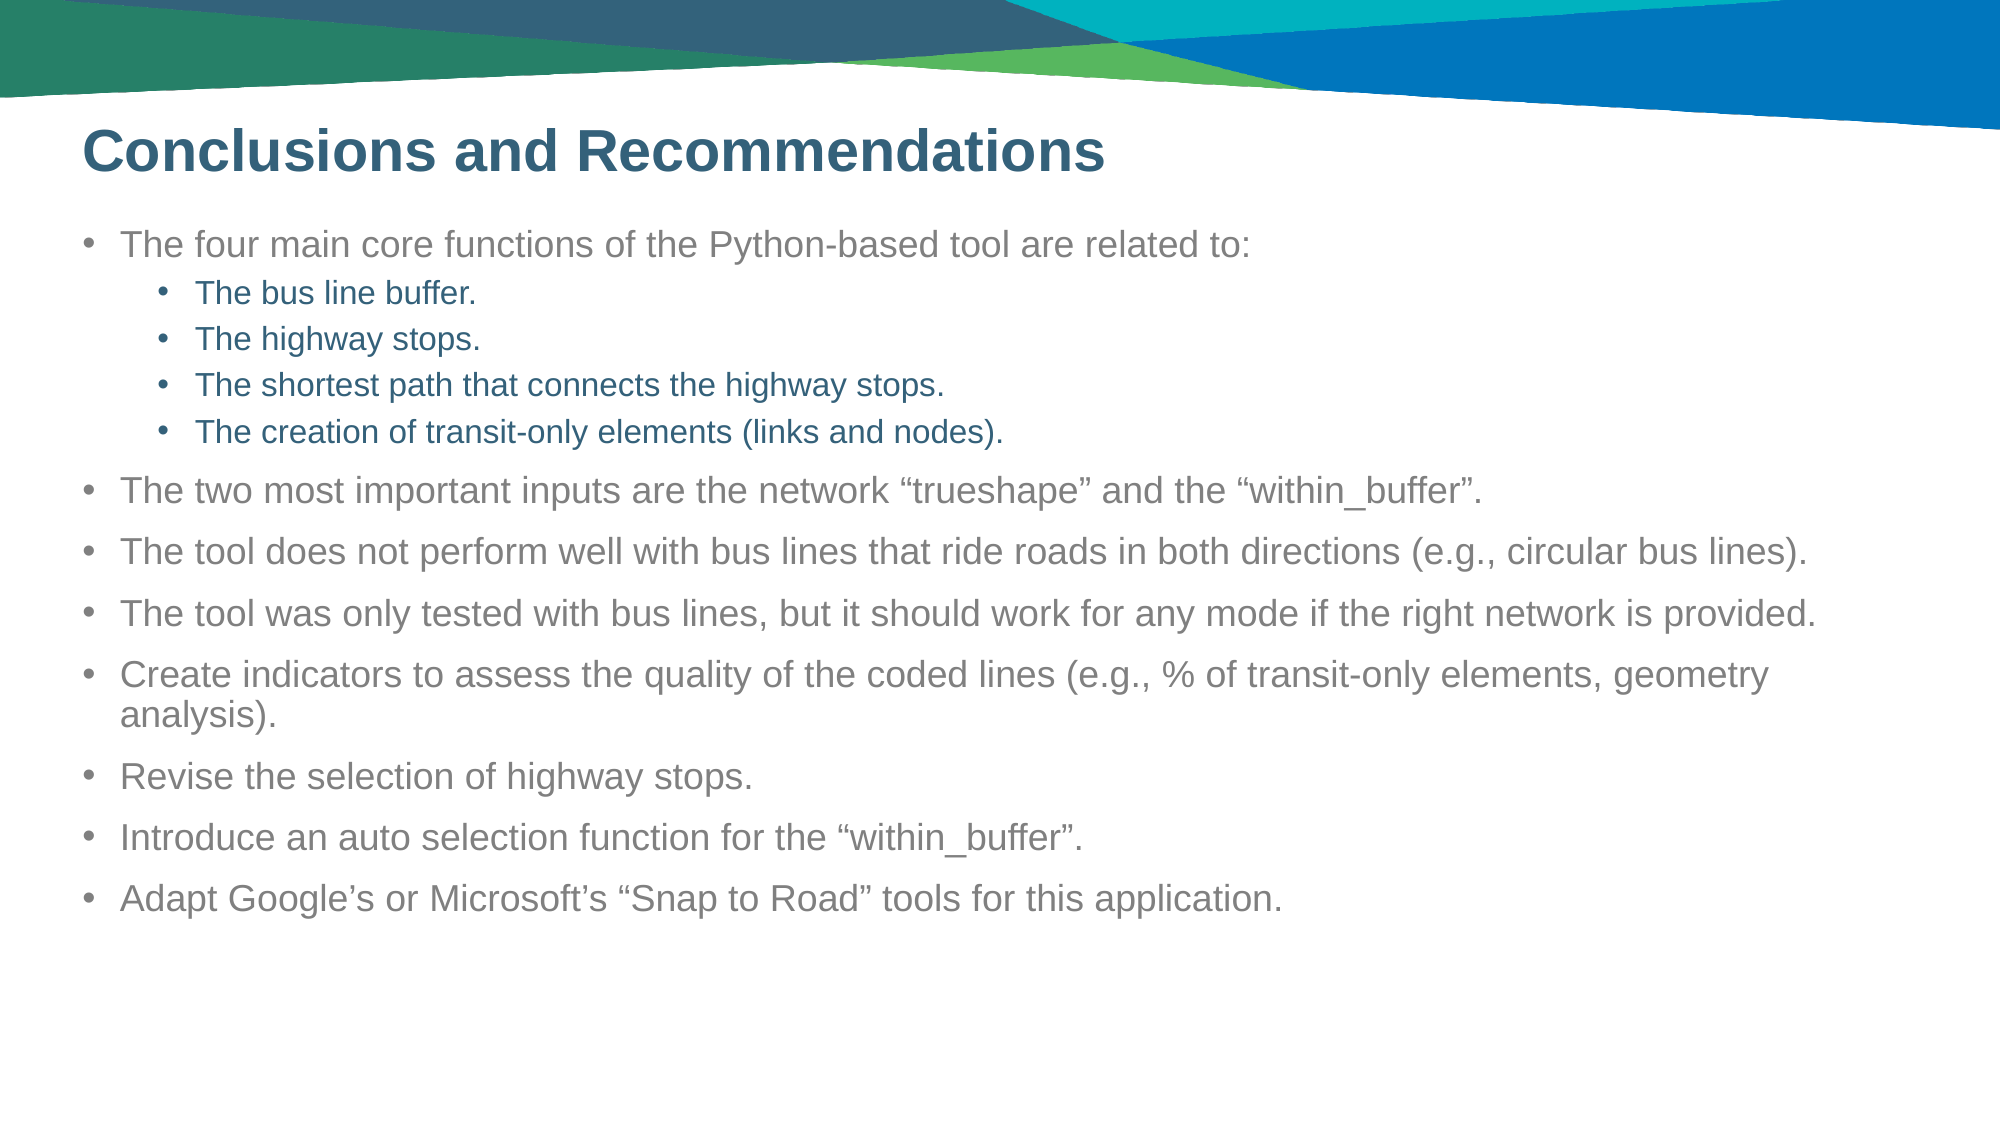

# Conclusions and Recommendations
The four main core functions of the Python-based tool are related to:
The bus line buffer.
The highway stops.
The shortest path that connects the highway stops.
The creation of transit-only elements (links and nodes).
The two most important inputs are the network “trueshape” and the “within_buffer”.
The tool does not perform well with bus lines that ride roads in both directions (e.g., circular bus lines).
The tool was only tested with bus lines, but it should work for any mode if the right network is provided.
Create indicators to assess the quality of the coded lines (e.g., % of transit-only elements, geometry analysis).
Revise the selection of highway stops.
Introduce an auto selection function for the “within_buffer”.
Adapt Google’s or Microsoft’s “Snap to Road” tools for this application.